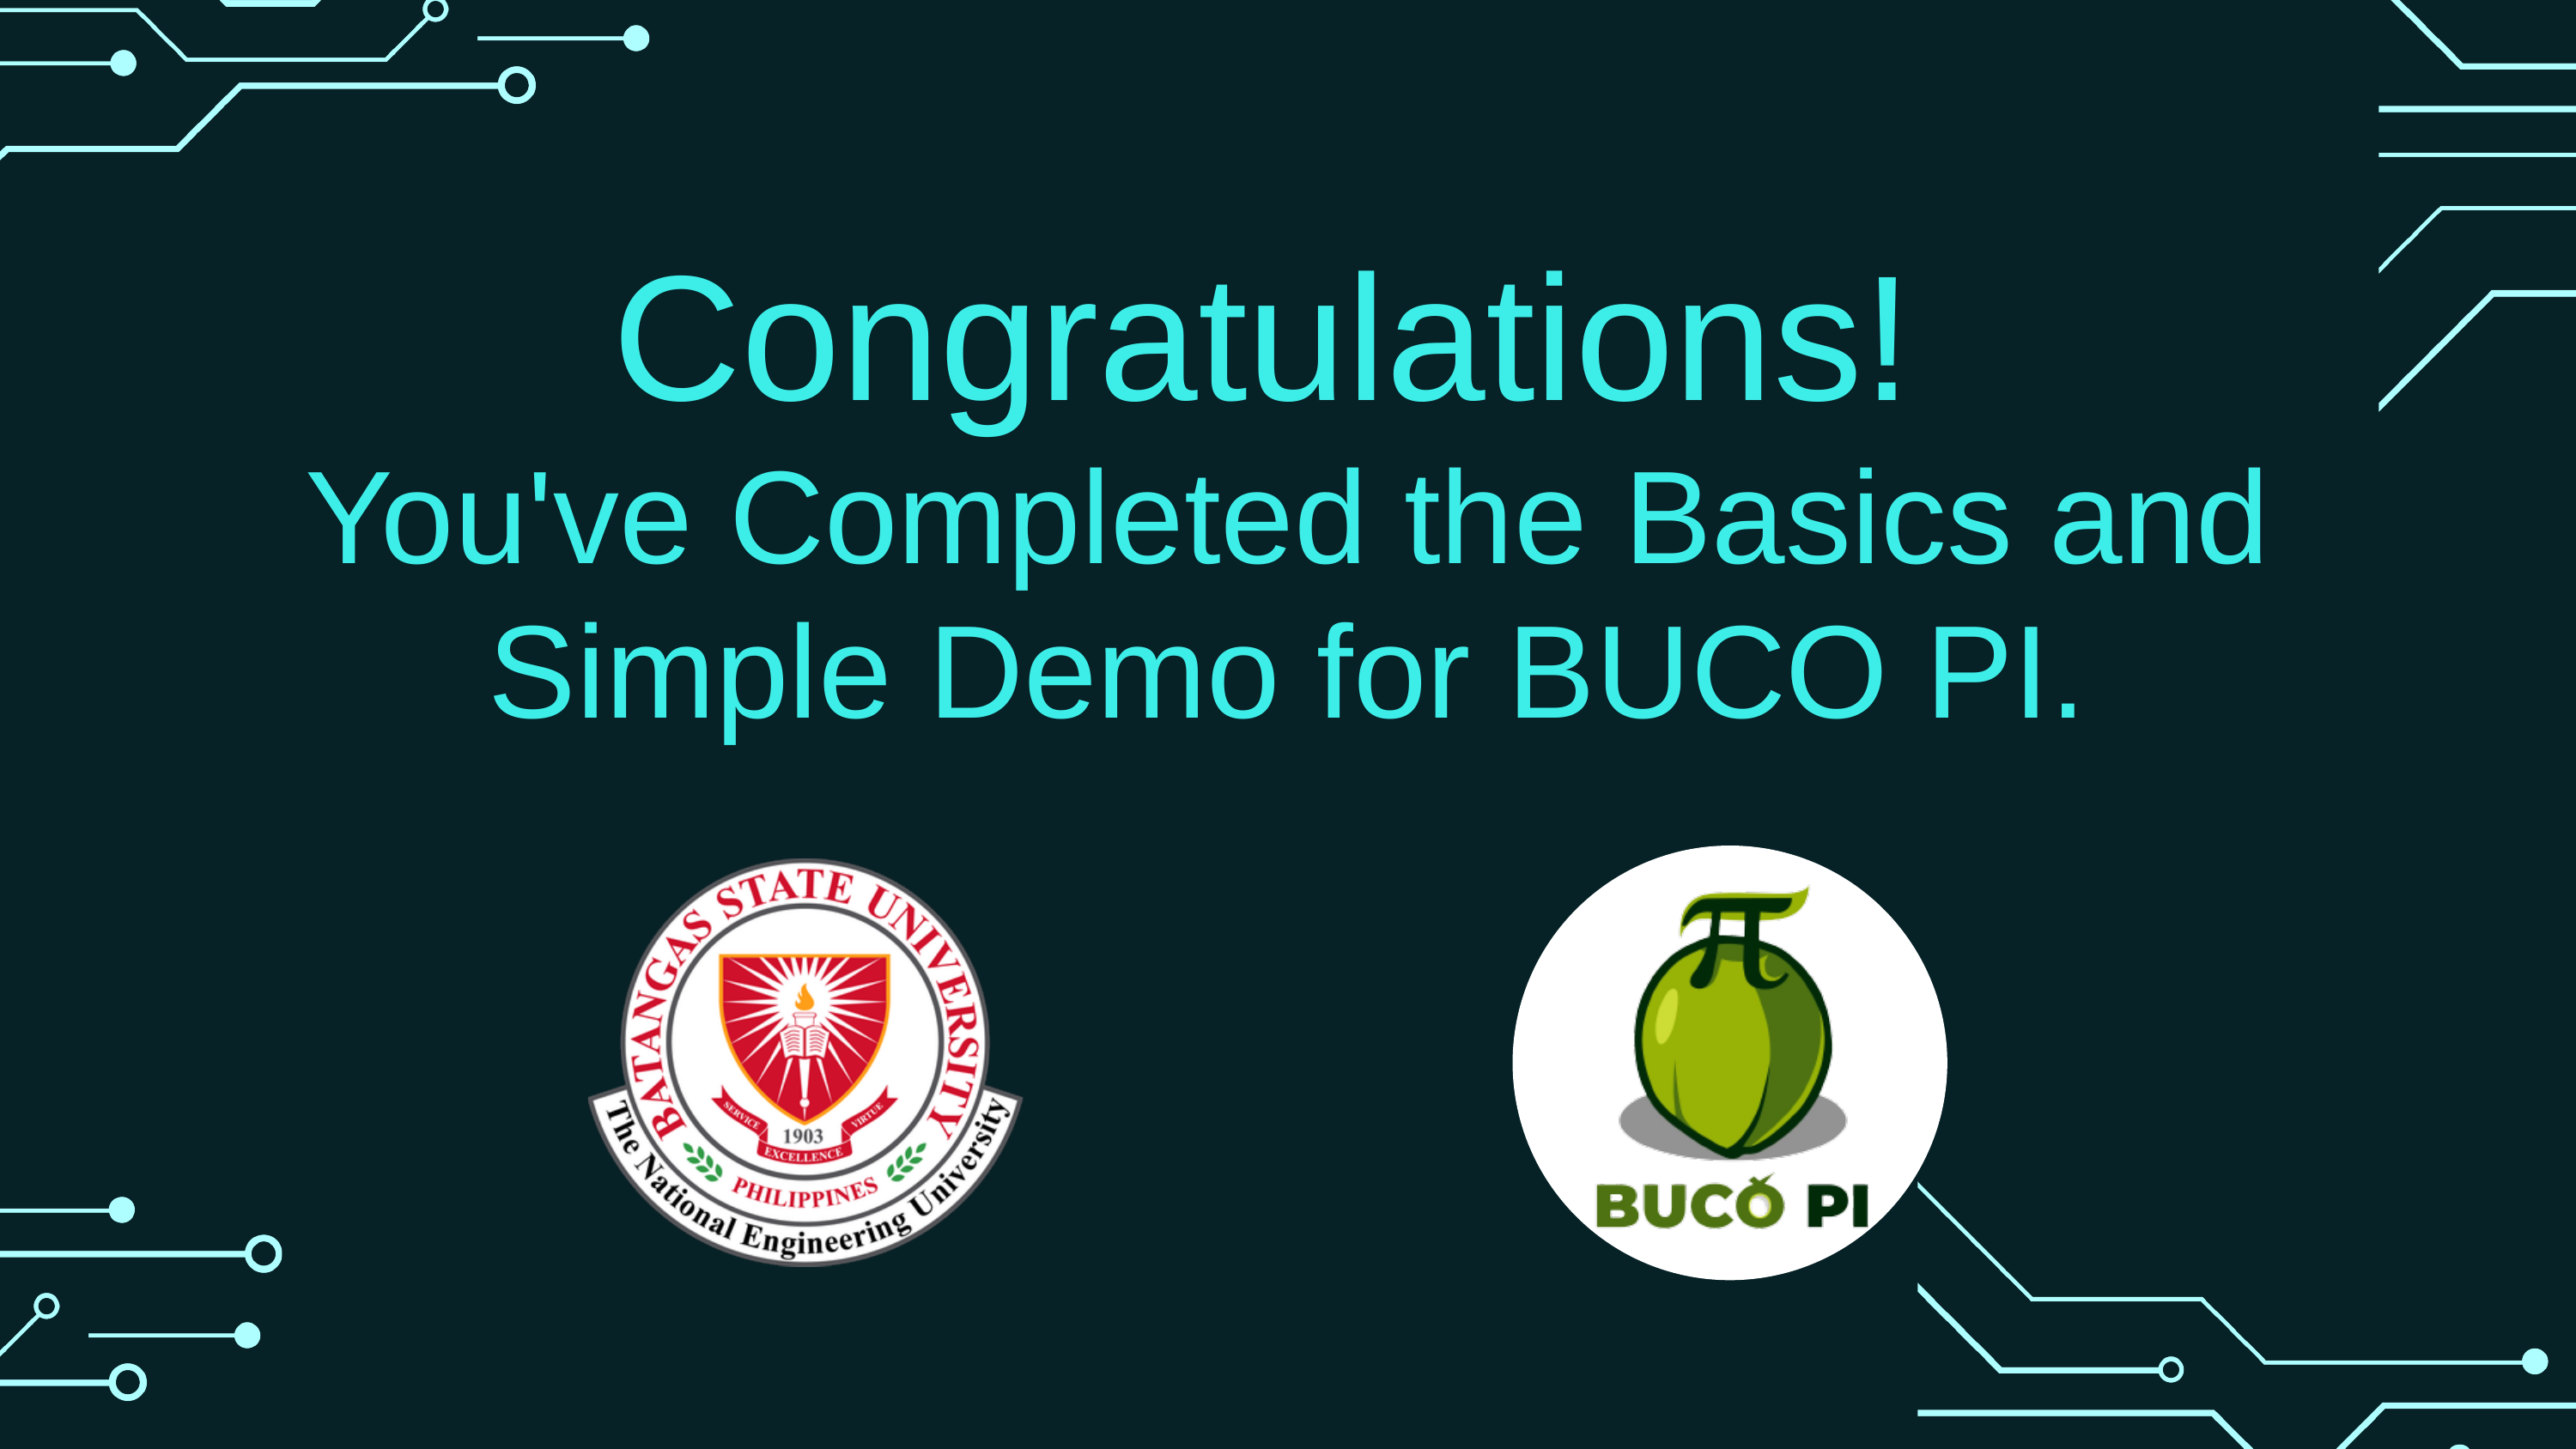

Congratulations!
You've Completed the Basics and Simple Demo for BUCO PI.